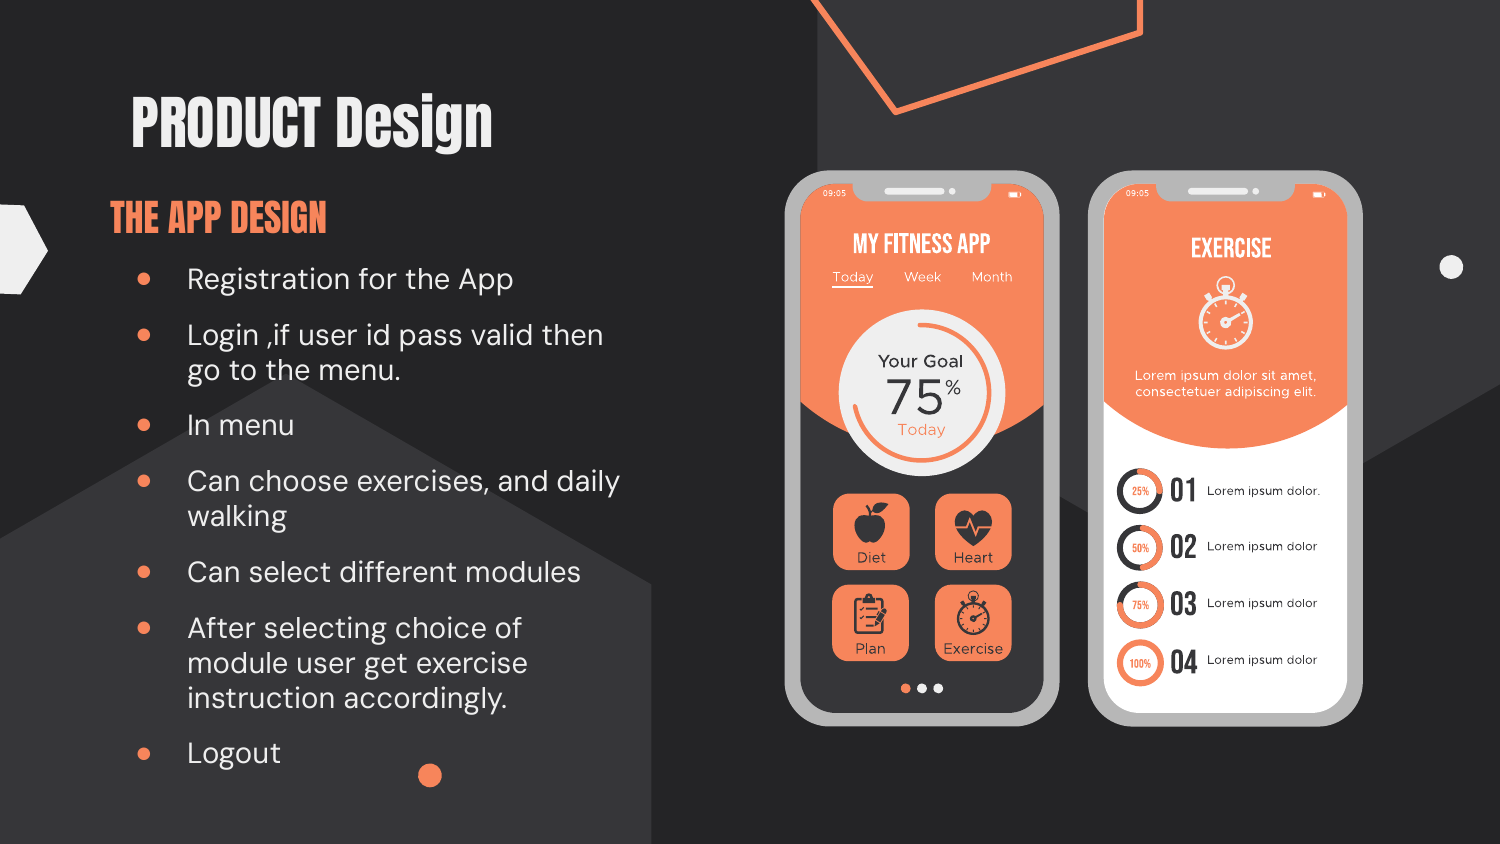

# PRODUCT Design

THE APP DESIGN
Registration for the App
Login ,if user id pass valid then go to the menu.
In menu
Can choose exercises, and daily walking
Can select different modules
After selecting choice of module user get exercise instruction accordingly.
Logout